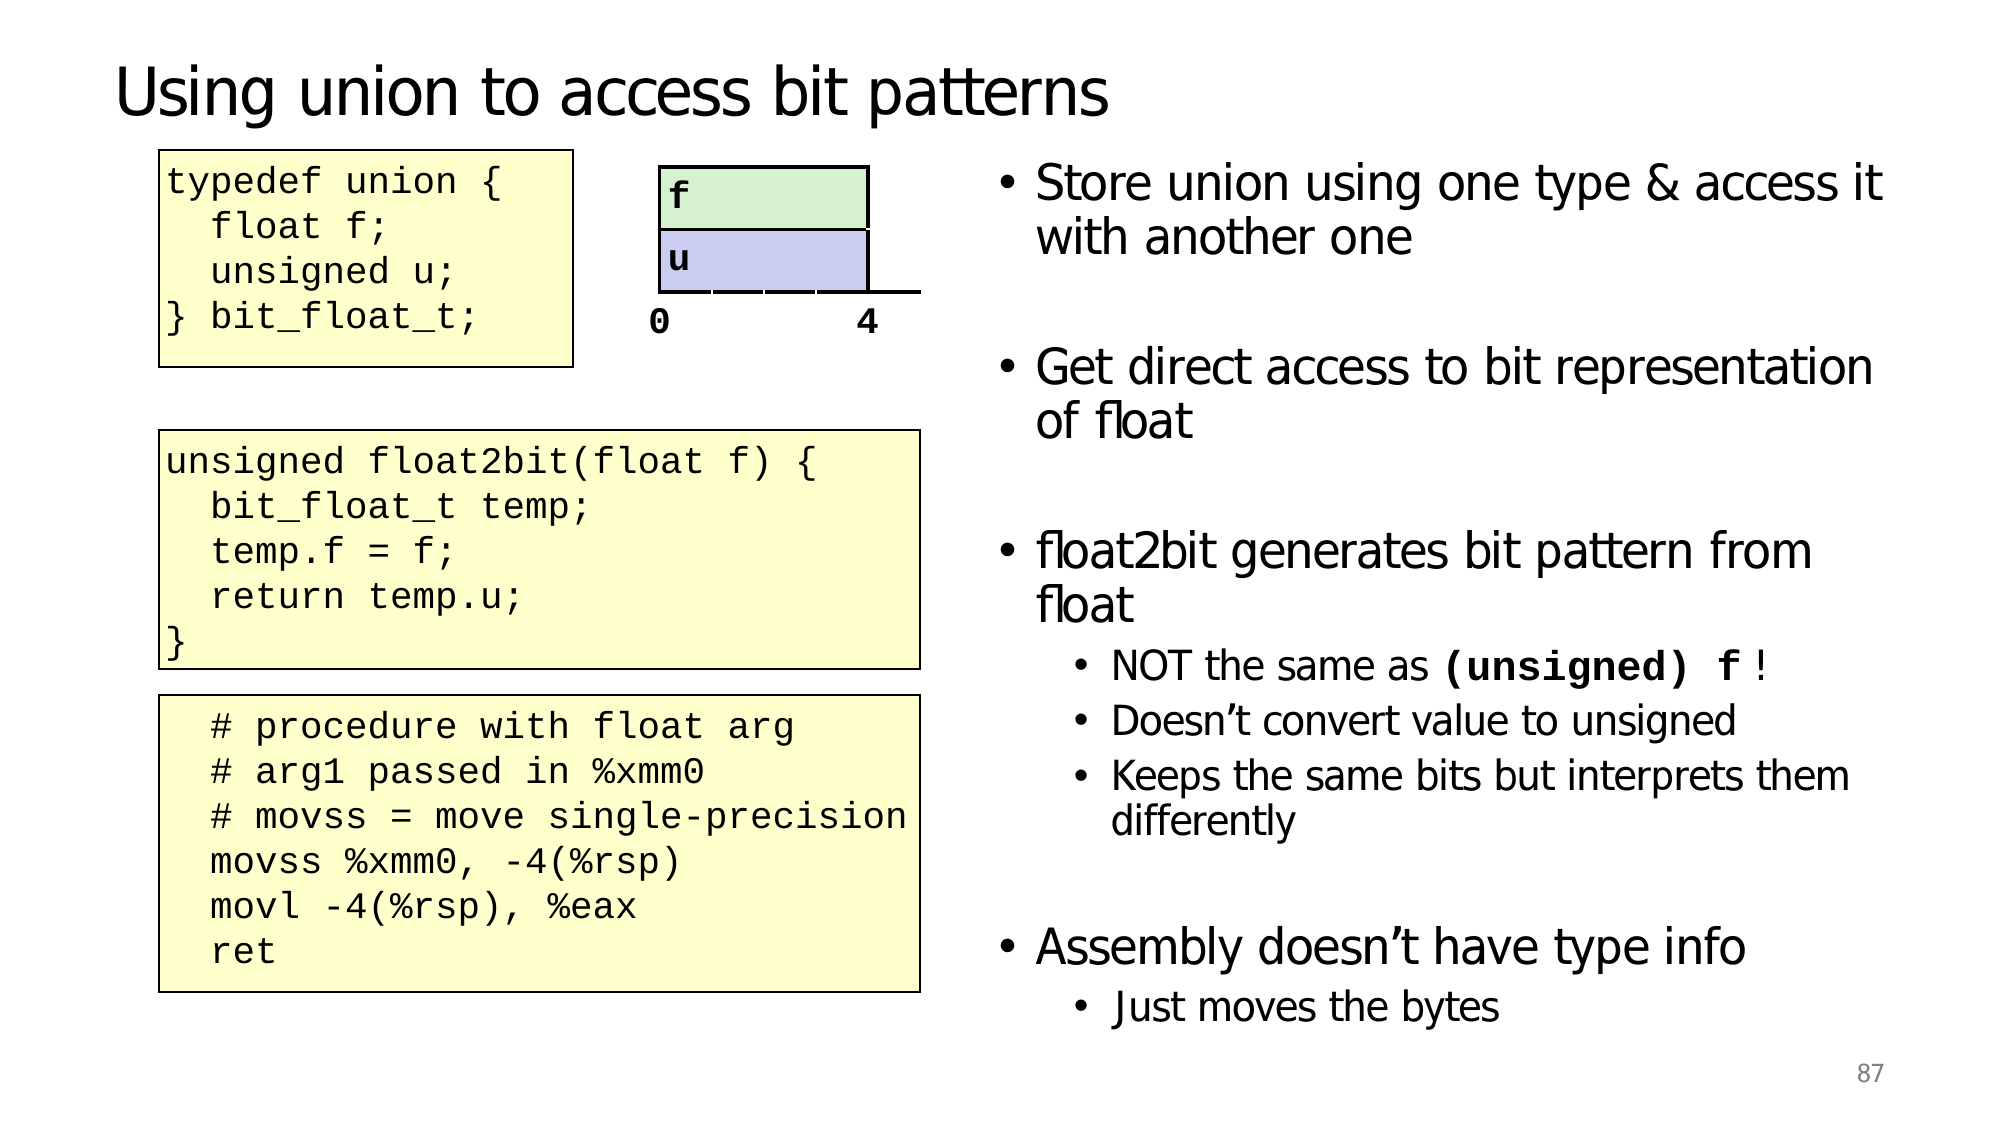

# Using union to access bit patterns
typedef union {
  float f;
  unsigned u;
} bit_float_t;
Store union using one type & access it with another one

Get direct access to bit representation of float

float2bit generates bit pattern from float
NOT the same as (unsigned) f !
Doesn’t convert value to unsigned
Keeps the same bits but interprets them differently

Assembly doesn’t have type info
Just moves the bytes
|  | f |  |  |  |  |
| --- | --- | --- | --- | --- | --- |
|  | u |  |  |  |  |
| 0 |  |  |  | 4 |  |
unsigned float2bit(float f) {
  bit_float_t temp;
  temp.f = f;
  return temp.u;
}
  # procedure with float arg
  # arg1 passed in %xmm0
  # movss = move single-precision
  movss %xmm0, -4(%rsp)
  movl -4(%rsp), %eax
  ret
87